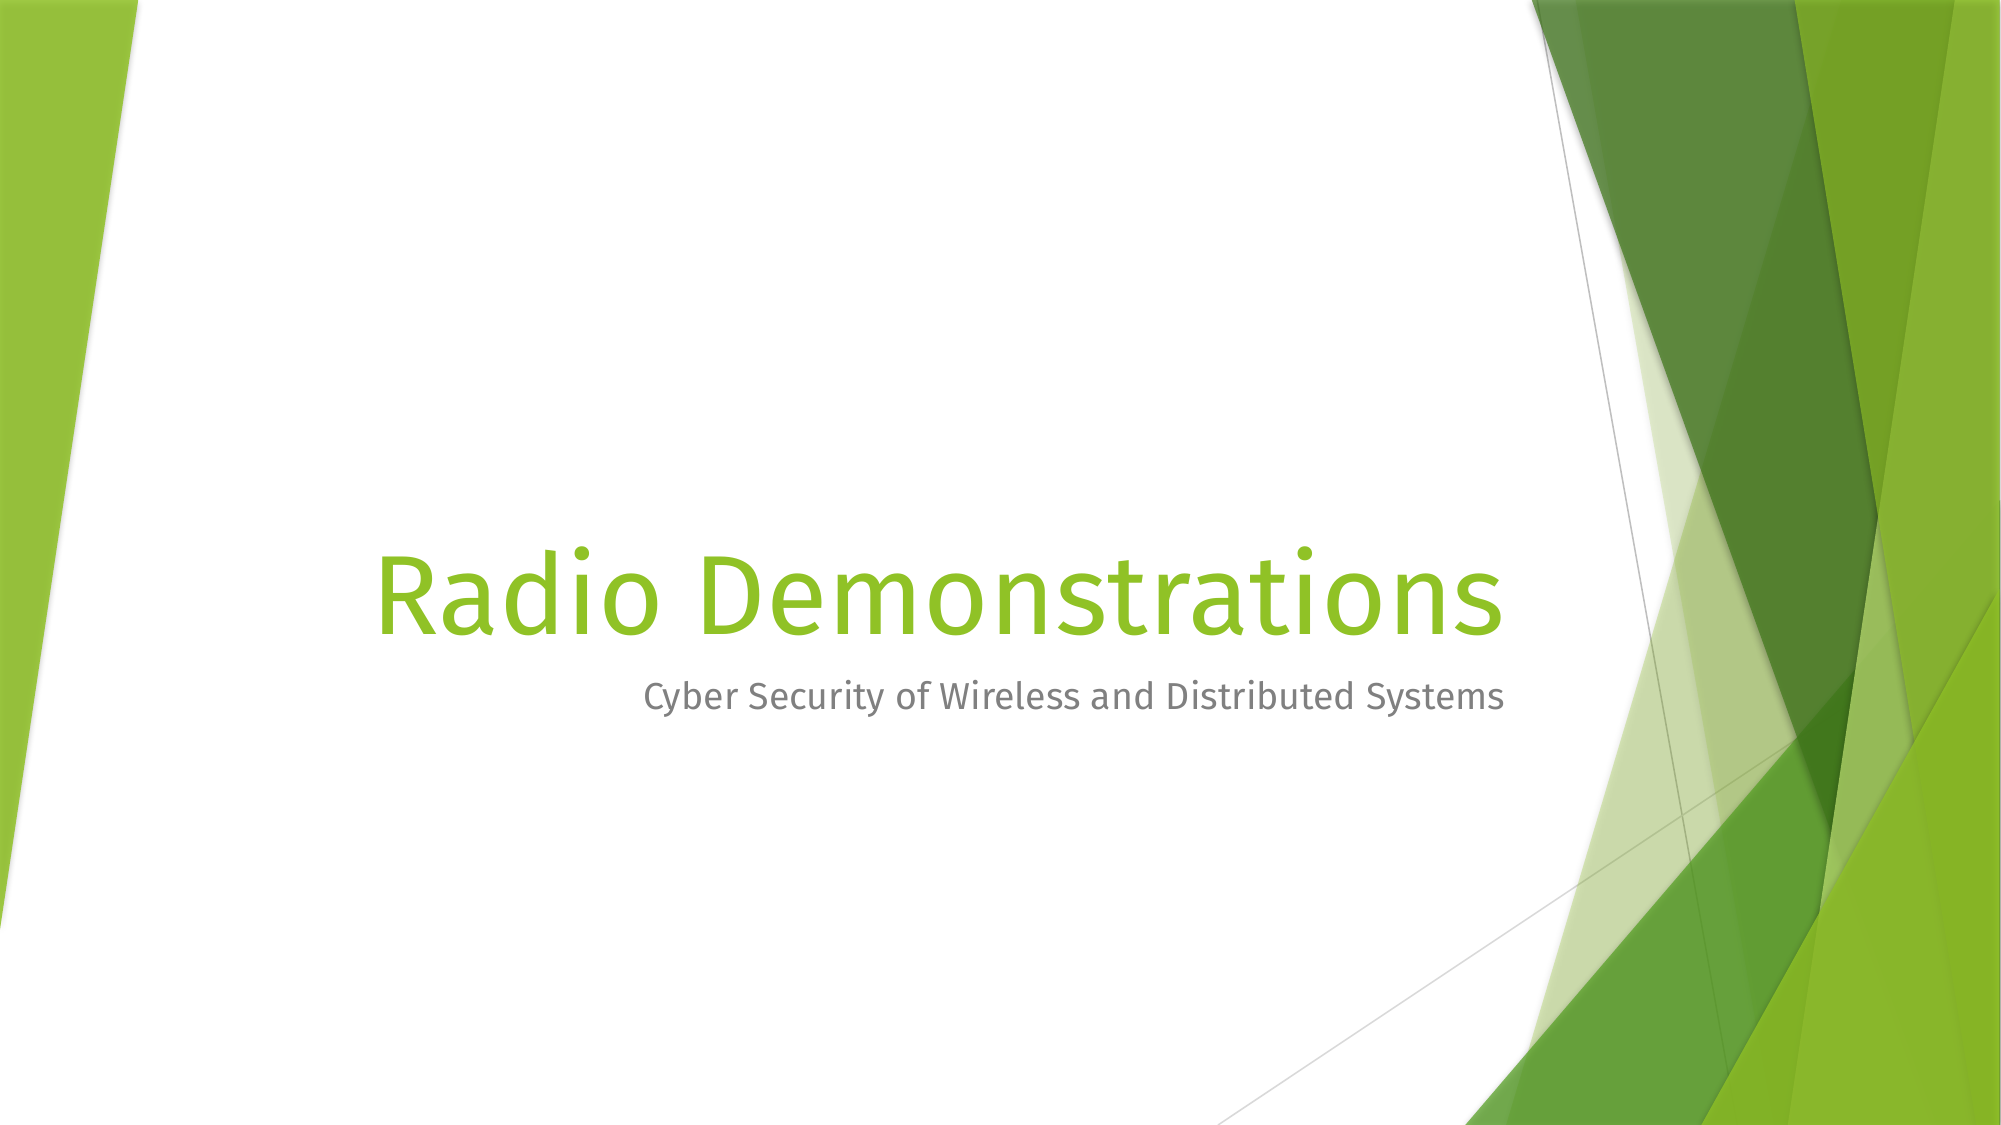

# Radio Demonstrations
Cyber Security of Wireless and Distributed Systems